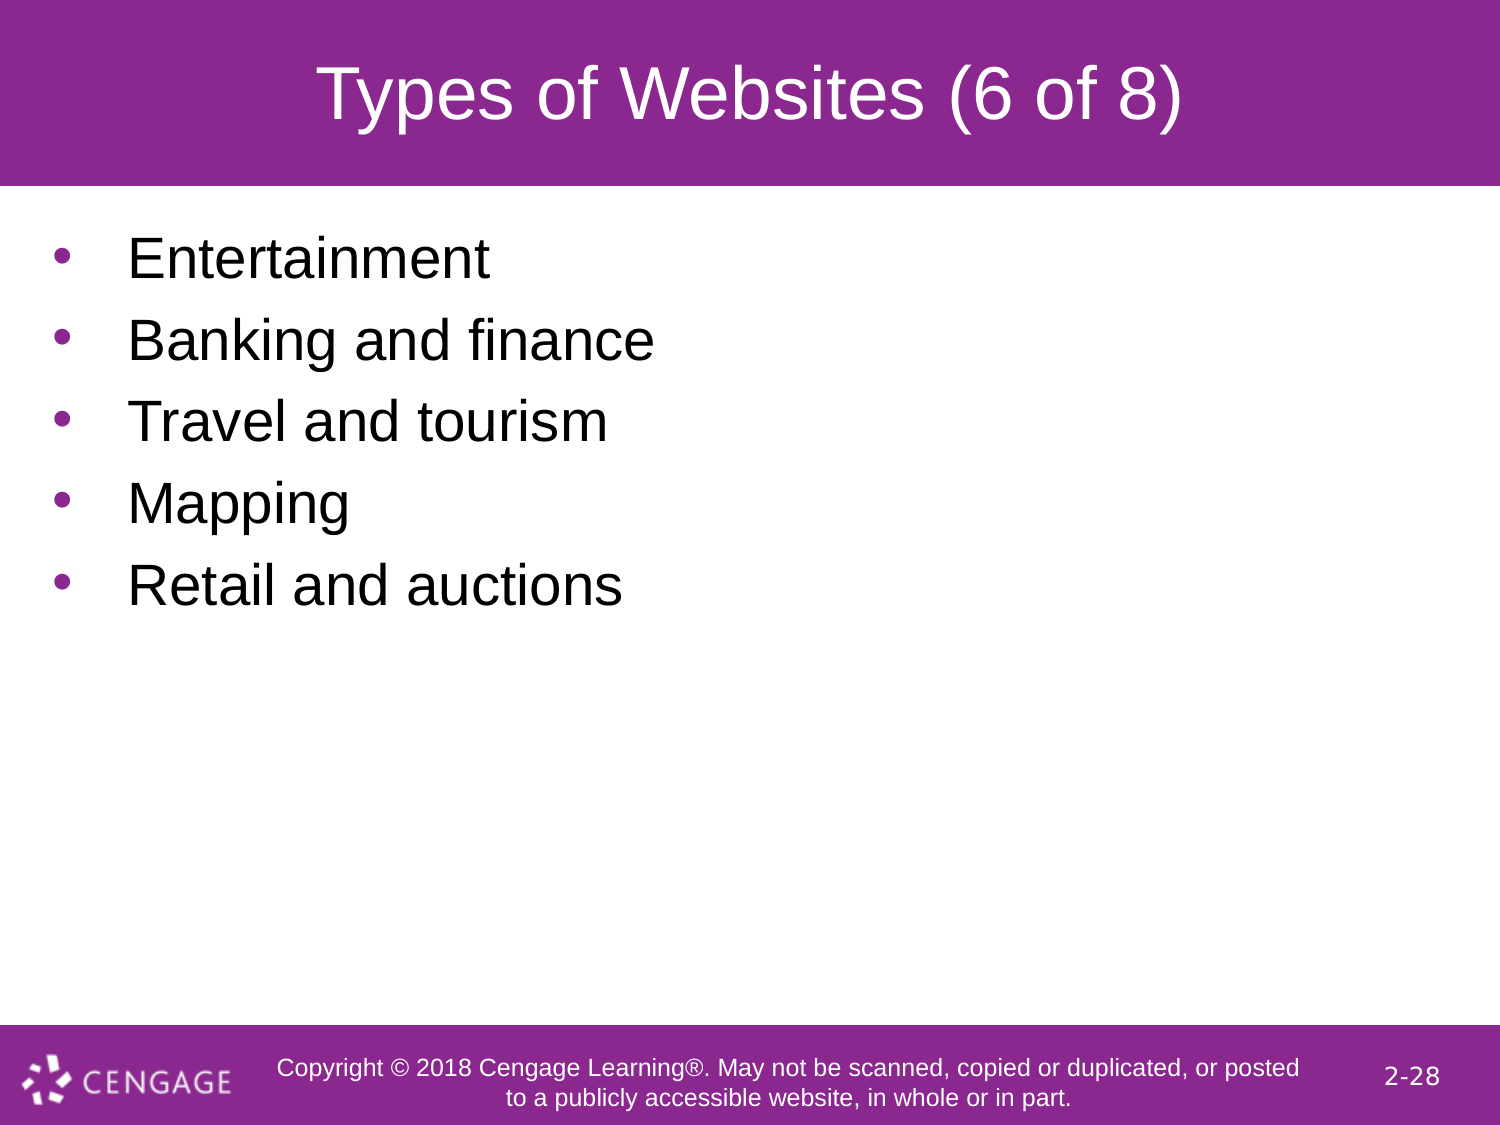

# Types of Websites (6 of 8)
Entertainment
Banking and finance
Travel and tourism
Mapping
Retail and auctions